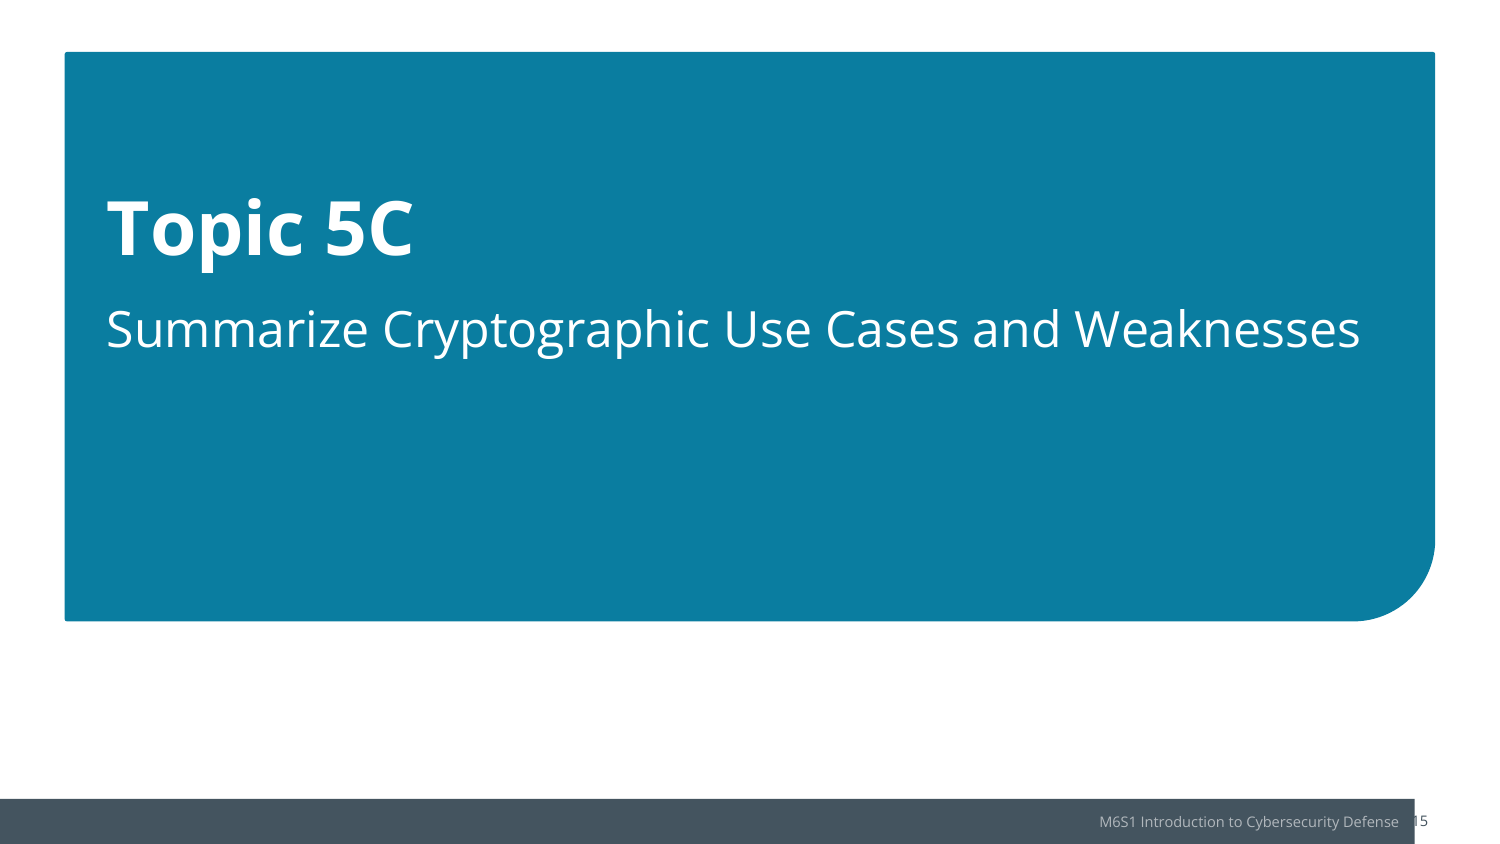

Topic 5C
# Summarize Cryptographic Use Cases and Weaknesses
M6S1 Introduction to Cybersecurity Defense
CompTIA Security+ Lesson 5 | Copyright © 2020 CompTIA Properties, LLC. All Rights Reserved.  |  CompTIA.org
15